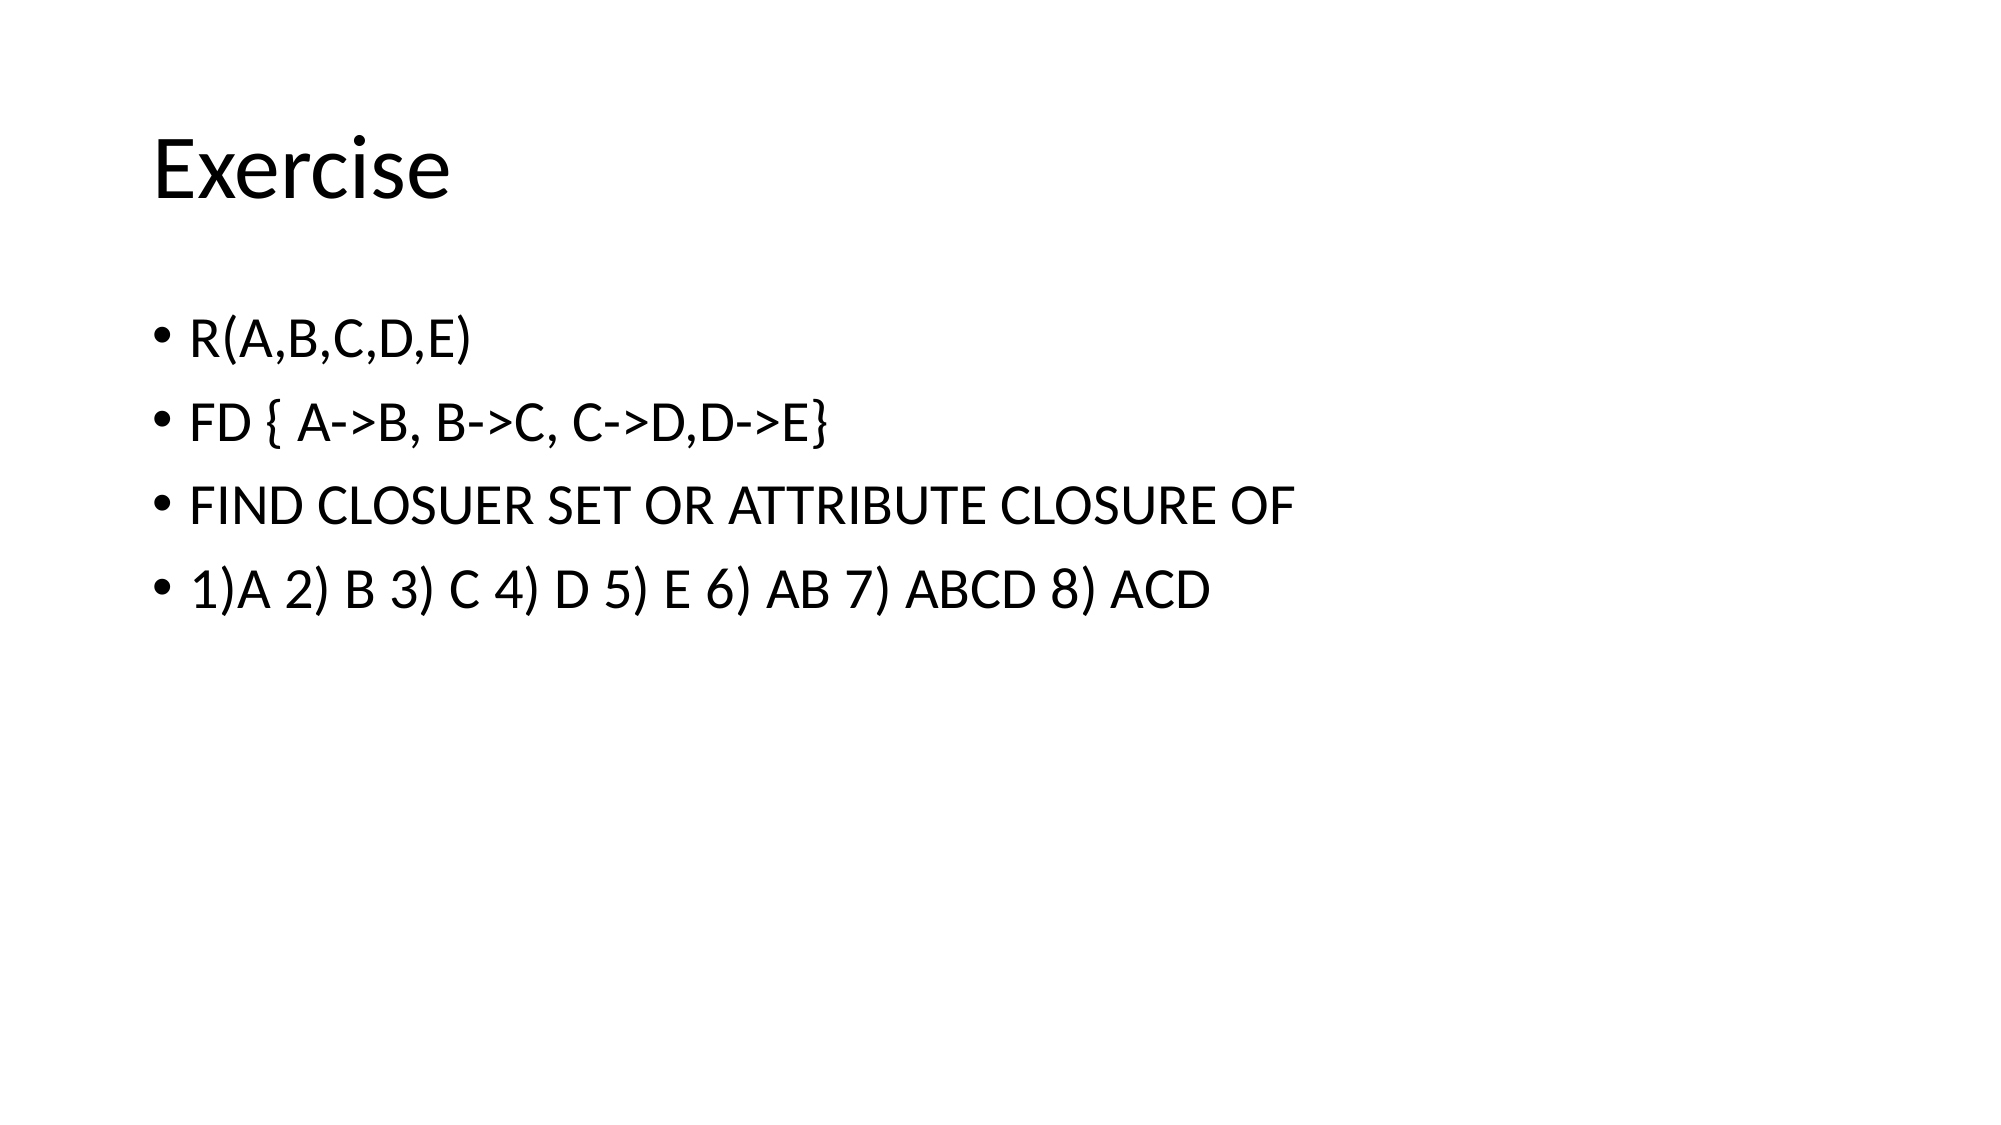

# Exercise
R(A,B,C,D,E)
FD { A->B, B->C, C->D,D->E}
FIND CLOSUER SET OR ATTRIBUTE CLOSURE OF
1)A 2) B 3) C 4) D 5) E 6) AB 7) ABCD 8) ACD